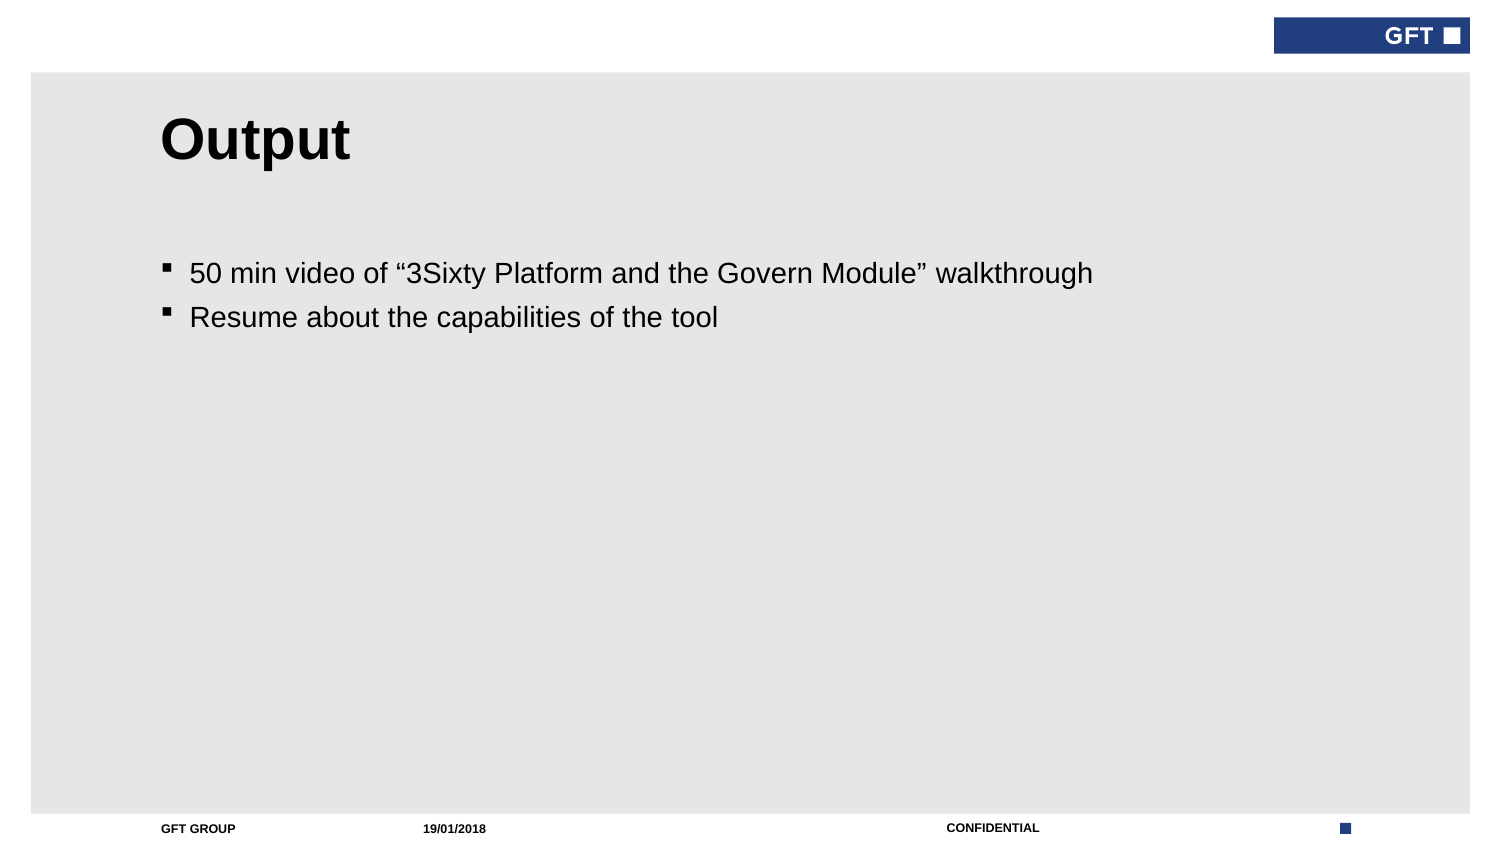

# Output
50 min video of “3Sixty Platform and the Govern Module” walkthrough
Resume about the capabilities of the tool
19/01/2018